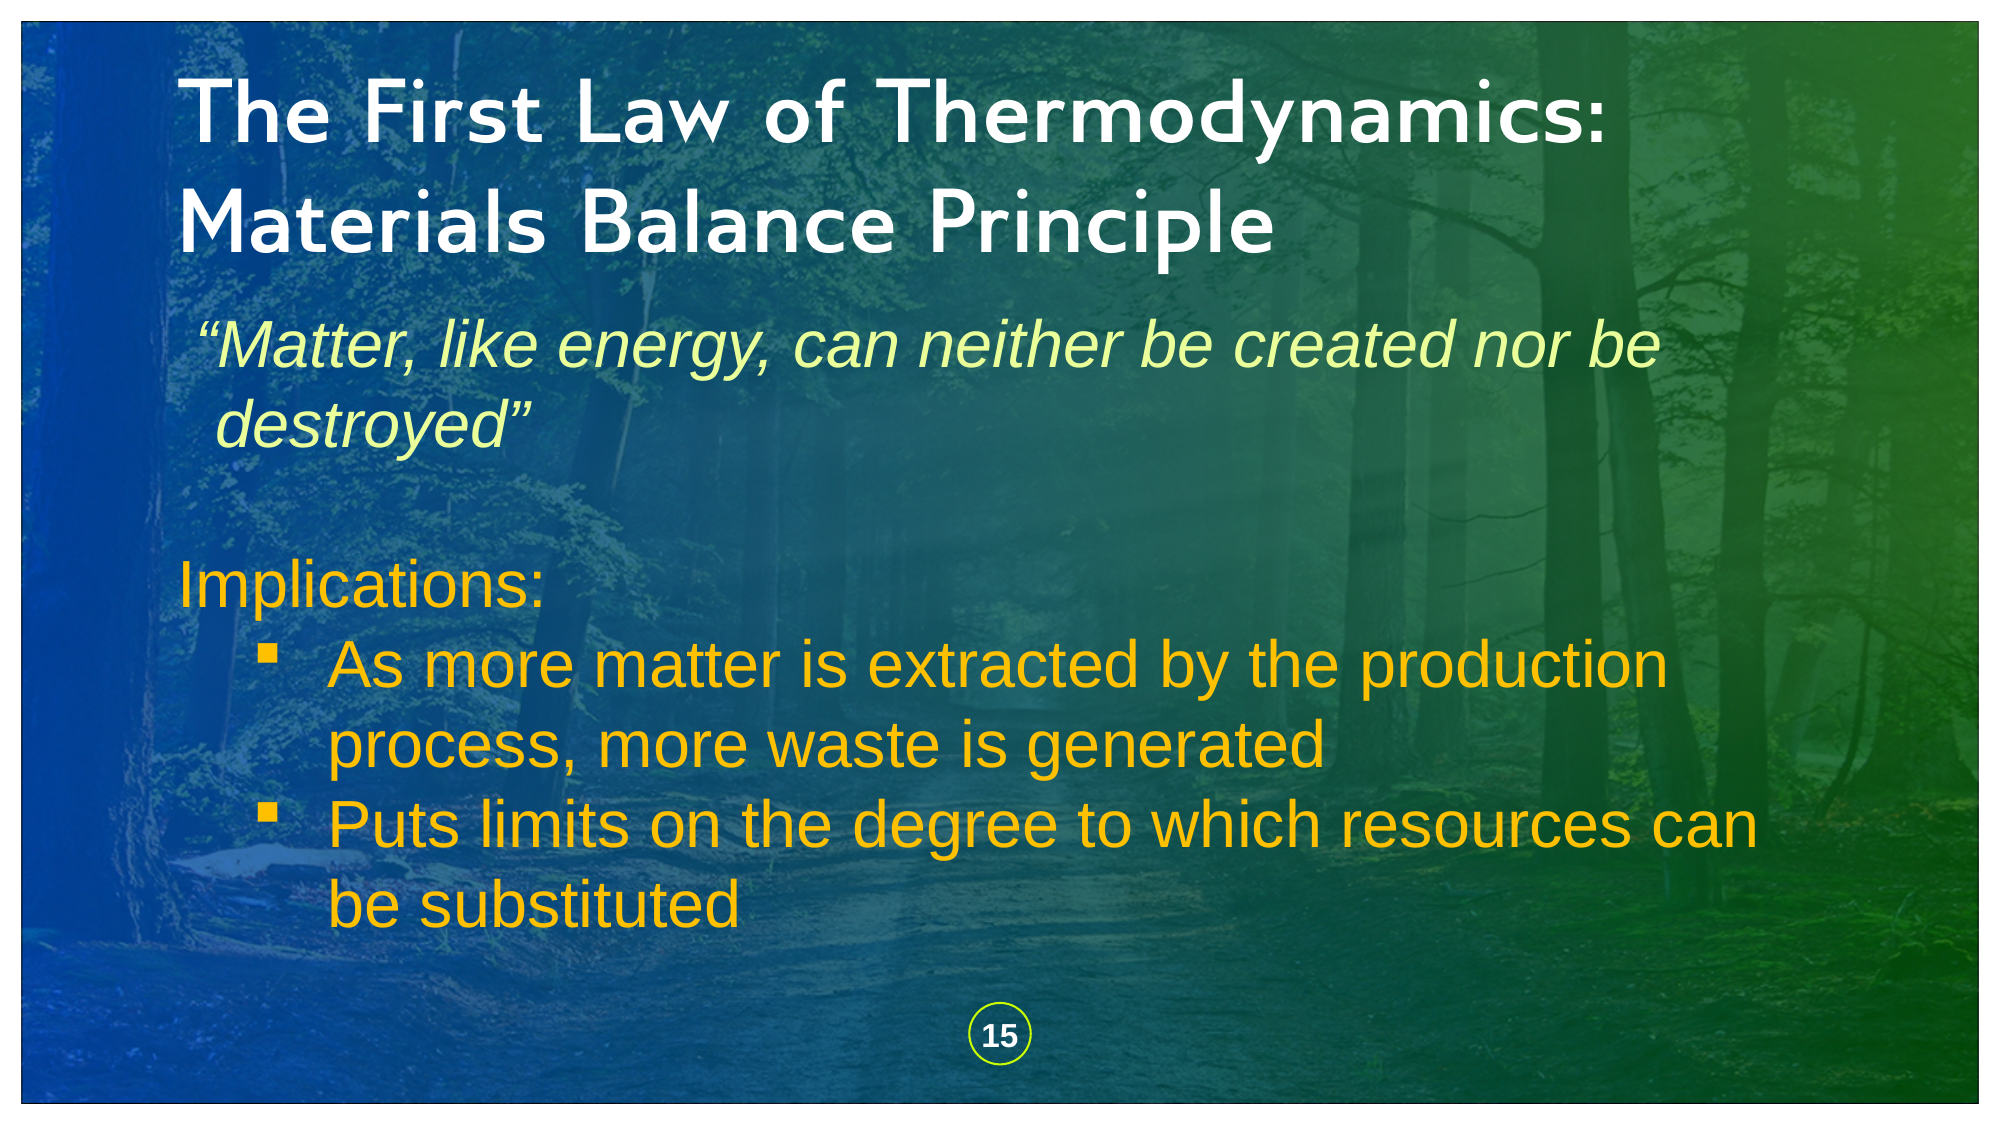

The First Law of Thermodynamics:
Materials Balance Principle
“Matter, like energy, can neither be created nor be destroyed”

Implications:
As more matter is extracted by the production process, more waste is generated
Puts limits on the degree to which resources can be substituted

15